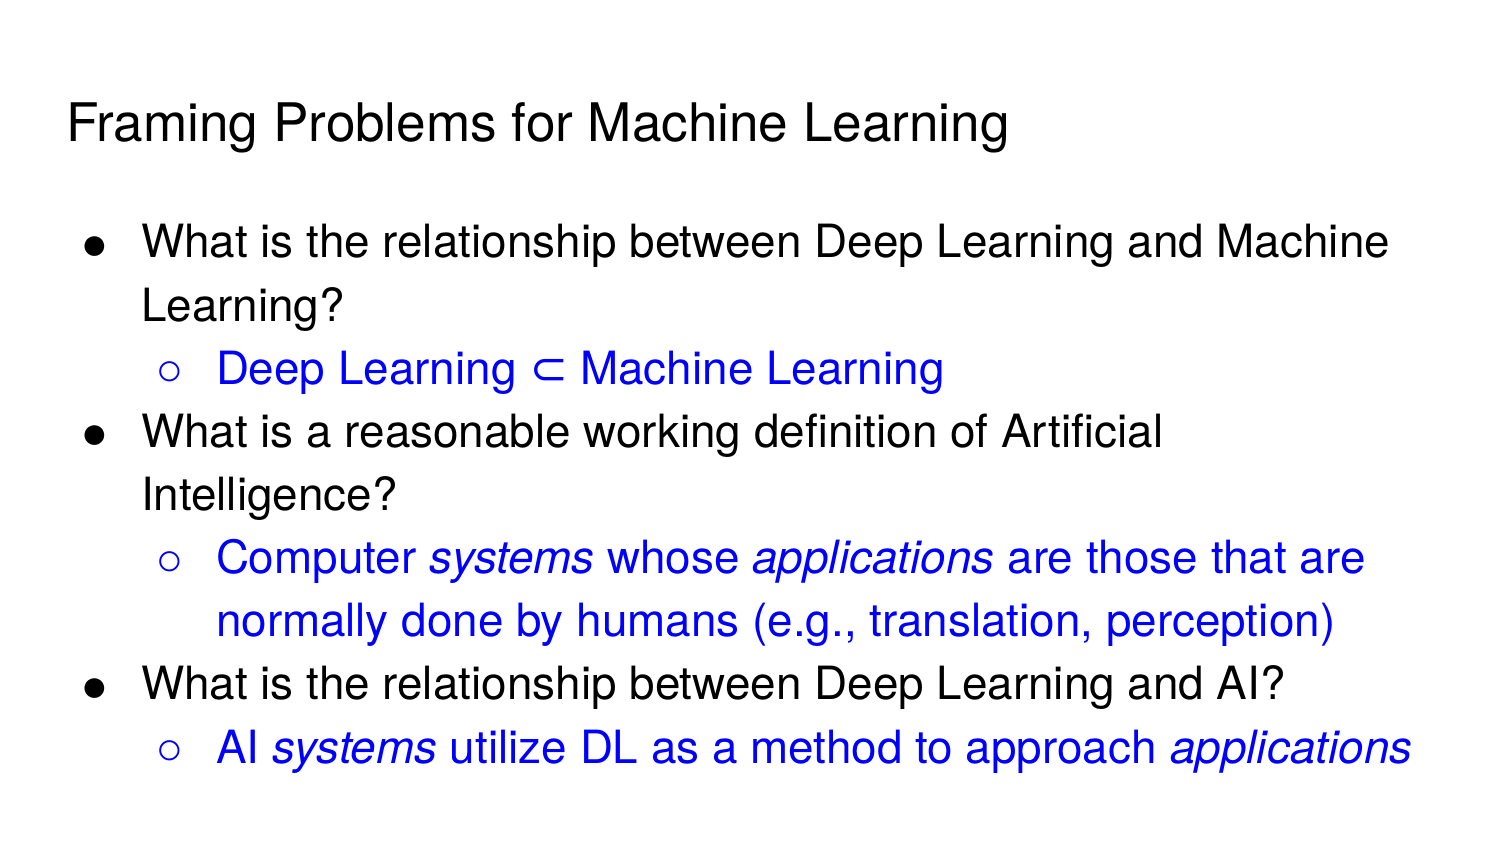

# Framing Problems for Machine Learning
What is the relationship between Deep Learning and Machine Learning?
Deep Learning ⊂ Machine Learning
What is a reasonable working definition of Artificial Intelligence?
Computer systems whose applications are those that are normally done by humans (e.g., translation, perception)
What is the relationship between Deep Learning and AI?
AI systems utilize DL as a method to approach applications